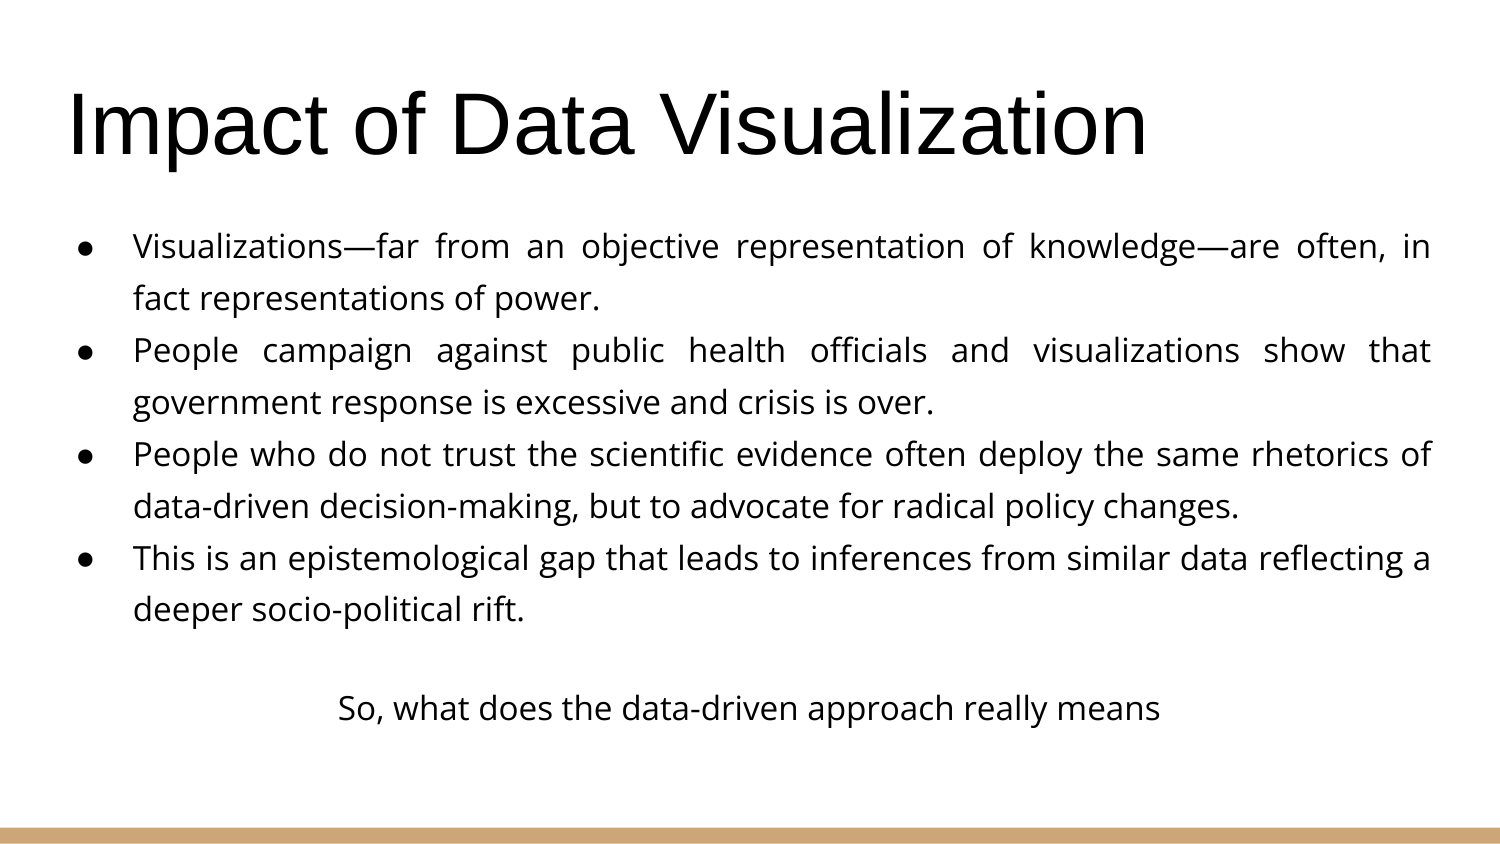

# Impact of Data Visualization
Visualizations—far from an objective representation of knowledge—are often, in fact representations of power.
People campaign against public health officials and visualizations show that government response is excessive and crisis is over.
People who do not trust the scientific evidence often deploy the same rhetorics of data-driven decision-making, but to advocate for radical policy changes.
This is an epistemological gap that leads to inferences from similar data reflecting a deeper socio-political rift.

So, what does the data-driven approach really means